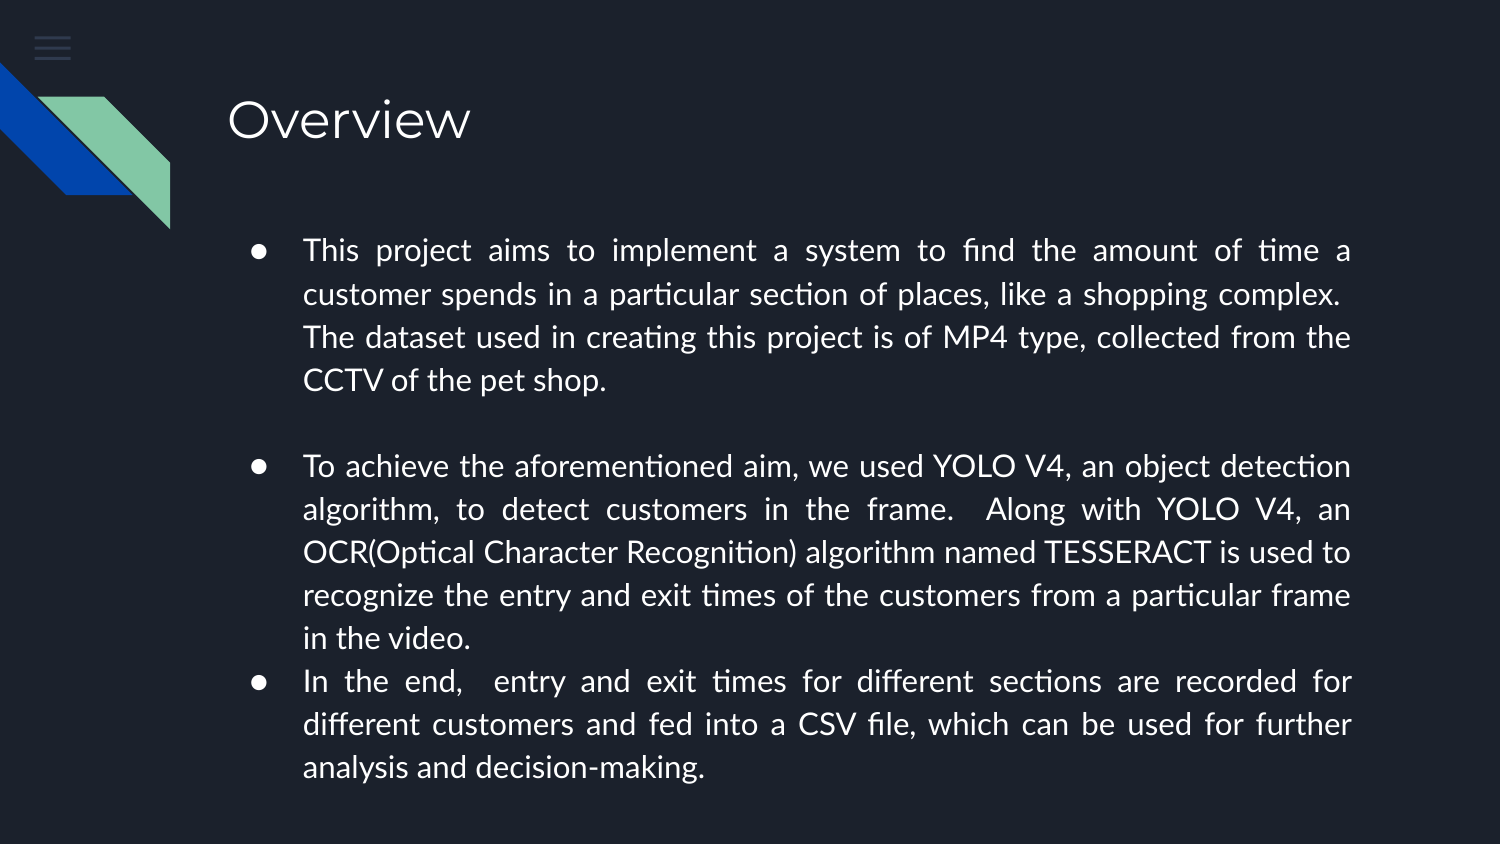

# Overview
This project aims to implement a system to find the amount of time a customer spends in a particular section of places, like a shopping complex.  The dataset used in creating this project is of MP4 type, collected from the CCTV of the pet shop.
To achieve the aforementioned aim, we used YOLO V4, an object detection algorithm, to detect customers in the frame.  Along with YOLO V4, an OCR(Optical Character Recognition) algorithm named TESSERACT is used to recognize the entry and exit times of the customers from a particular frame in the video.
In the end,  entry and exit times for different sections are recorded for different customers and fed into a CSV file, which can be used for further analysis and decision-making.